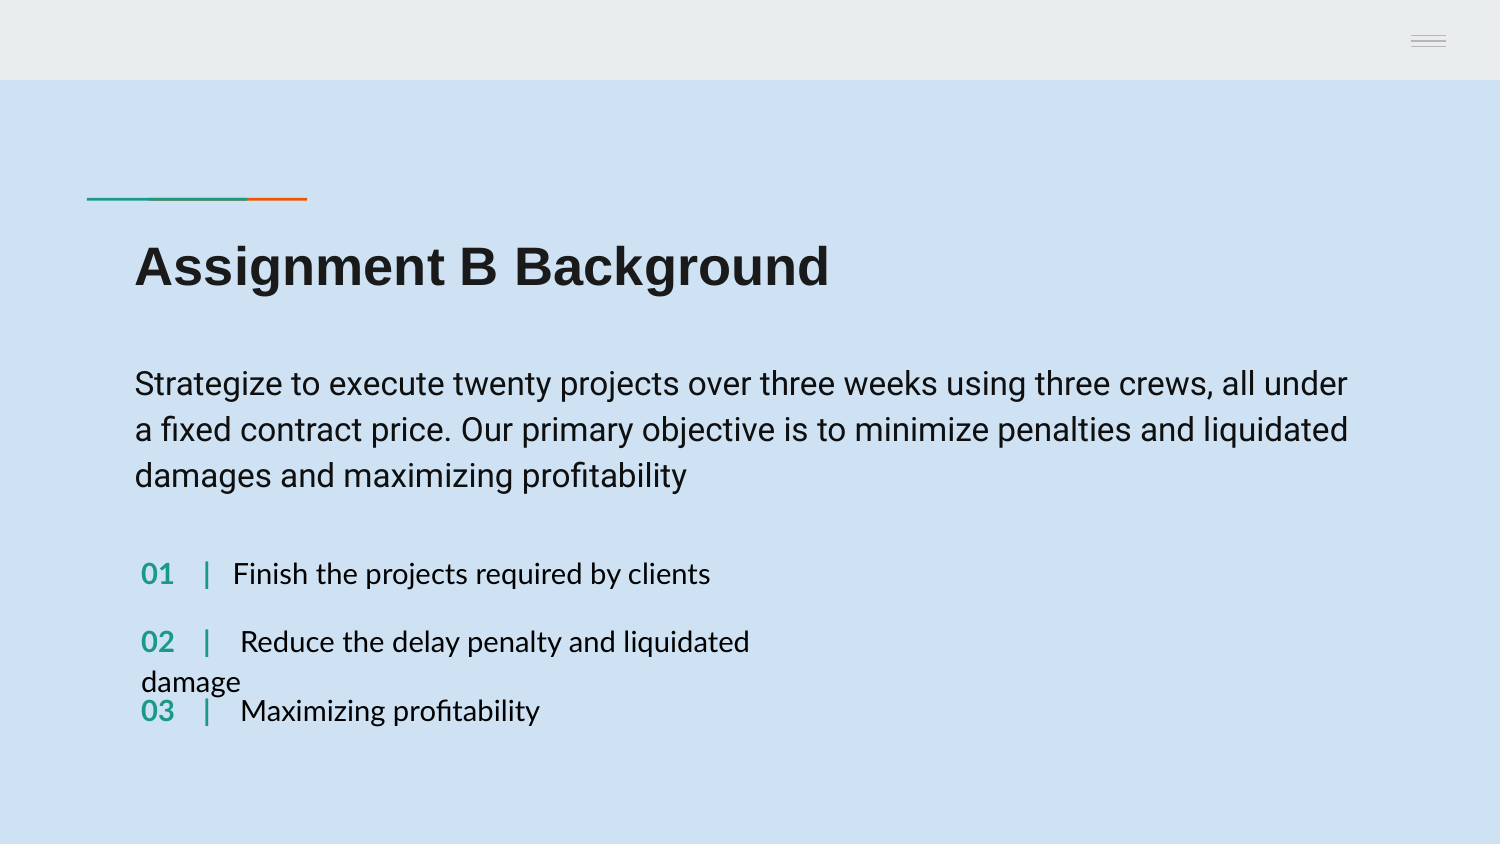

# Assignment B Background
Strategize to execute twenty projects over three weeks using three crews, all under a fixed contract price. Our primary objective is to minimize penalties and liquidated damages and maximizing profitability
01    |   Finish the projects required by clients
02    |    Reduce the delay penalty and liquidated damage
03    |    Maximizing profitability